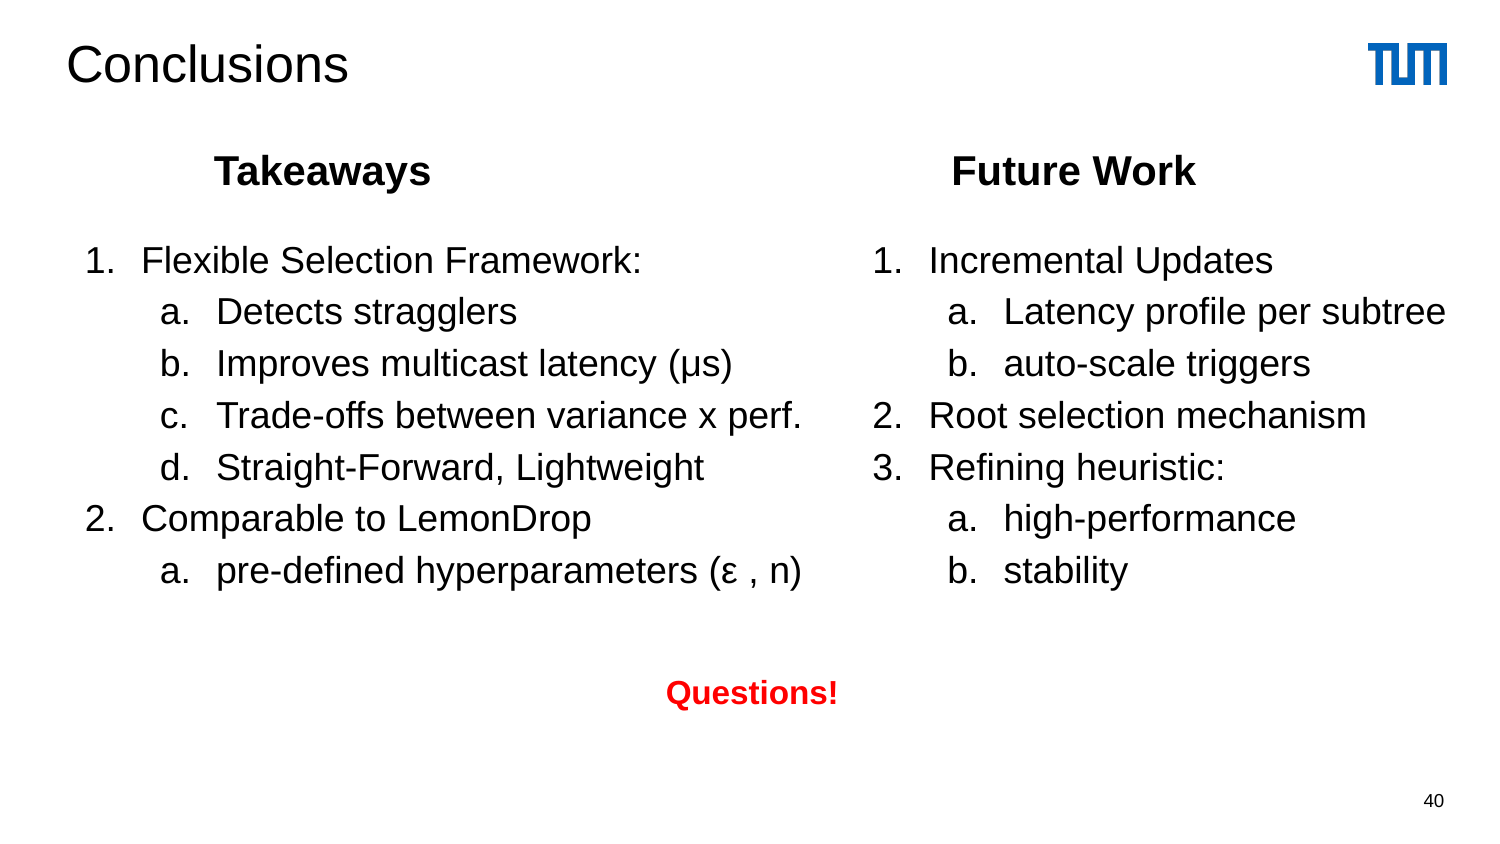

Conclusions
Takeaways
Future Work
Flexible Selection Framework:
Detects stragglers
Improves multicast latency (μs)
Trade-offs between variance x perf.
Straight-Forward, Lightweight
Comparable to LemonDrop
pre-defined hyperparameters (ε , n)
Incremental Updates
Latency profile per subtree
auto-scale triggers
Root selection mechanism
Refining heuristic:
high-performance
stability
Questions!
40